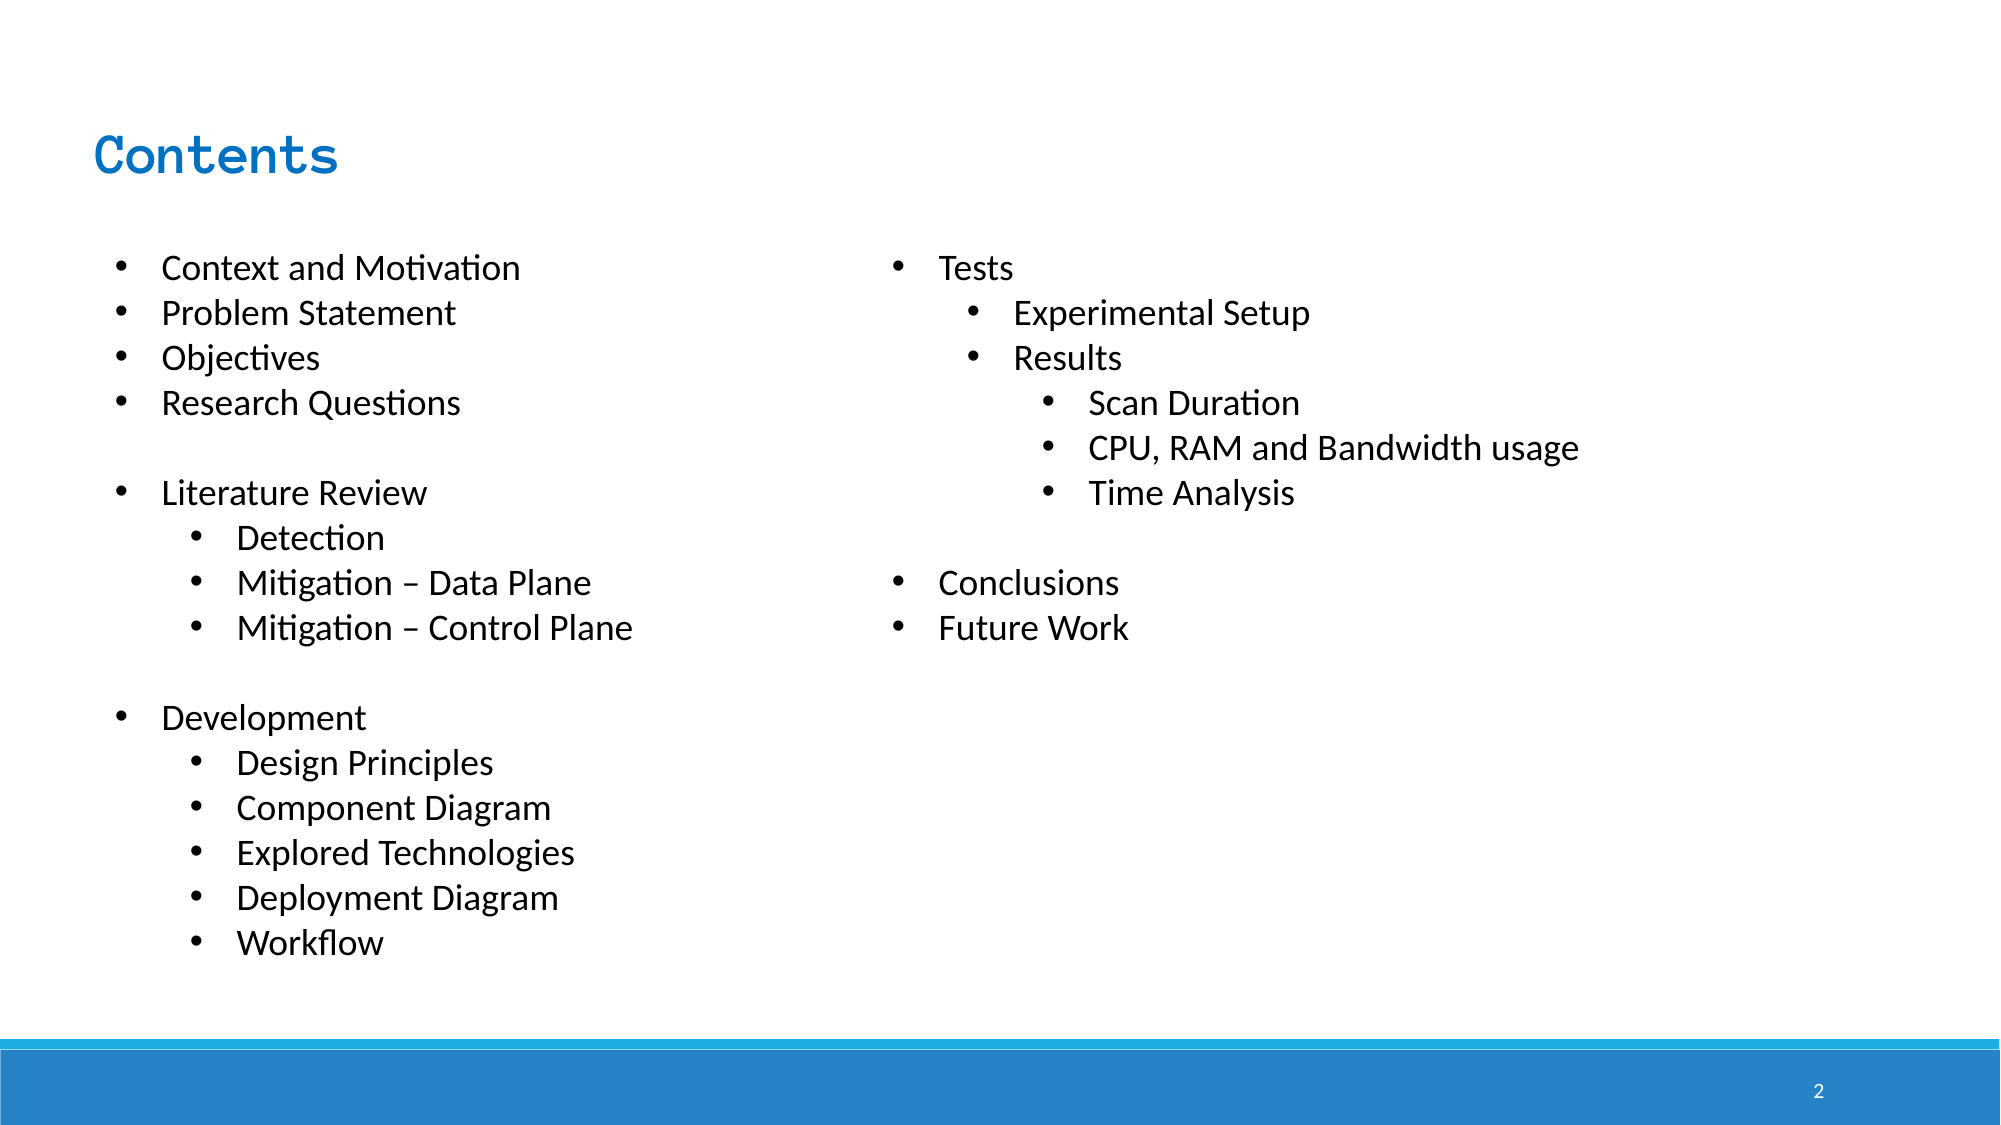

Contents
Context and Motivation
Problem Statement
Objectives
Research Questions

Literature Review
Detection
Mitigation – Data Plane
Mitigation – Control Plane

Development
Design Principles
Component Diagram
Explored Technologies
Deployment Diagram
Workflow

Tests
Experimental Setup
Results
Scan Duration
CPU, RAM and Bandwidth usage
Time Analysis

Conclusions
Future Work

2